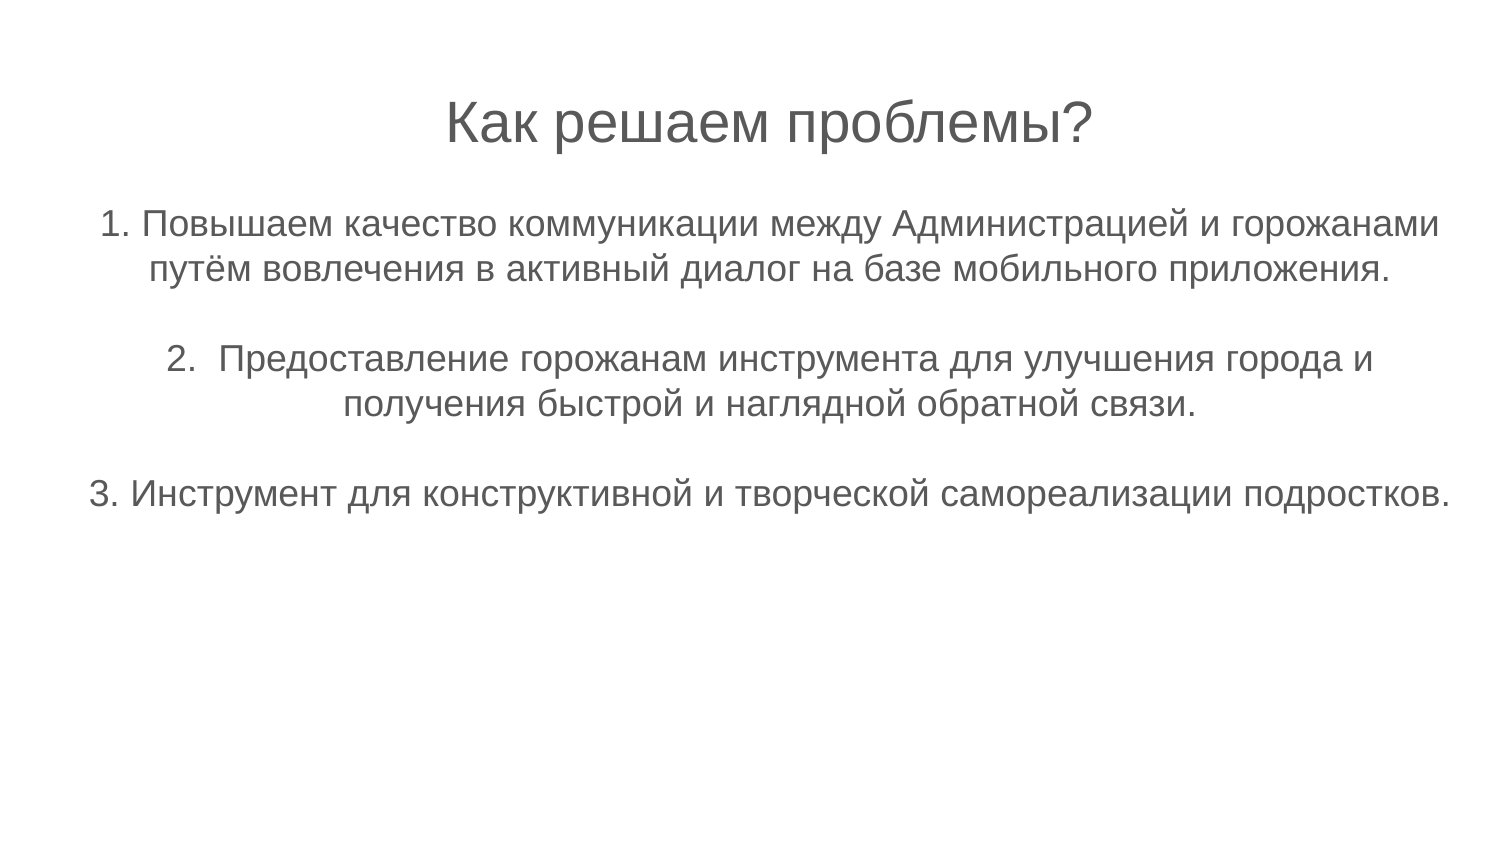

Как решаем проблемы?

1. Повышаем качество коммуникации между Администрацией и горожанами путём вовлечения в активный диалог на базе мобильного приложения.
2.  Предоставление горожанам инструмента для улучшения города и получения быстрой и наглядной обратной связи.
3. Инструмент для конструктивной и творческой самореализации подростков.